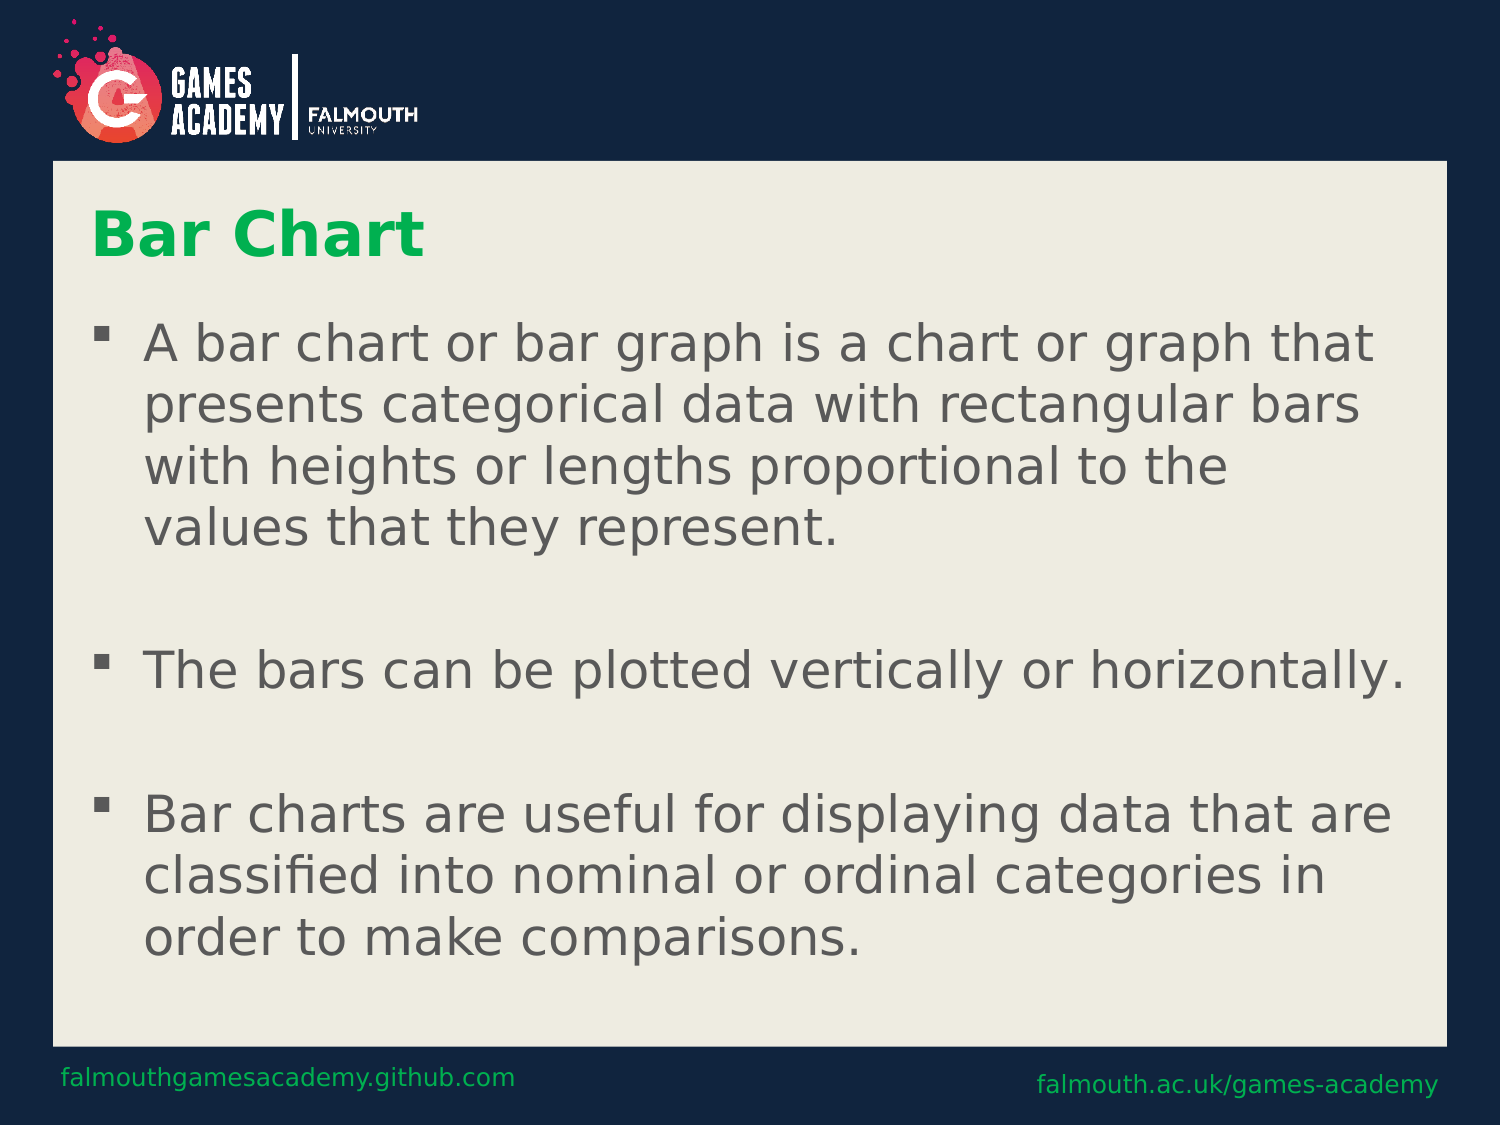

# Bar Chart
A bar chart or bar graph is a chart or graph that presents categorical data with rectangular bars with heights or lengths proportional to the values that they represent.

The bars can be plotted vertically or horizontally.

Bar charts are useful for displaying data that are classified into nominal or ordinal categories in order to make comparisons.